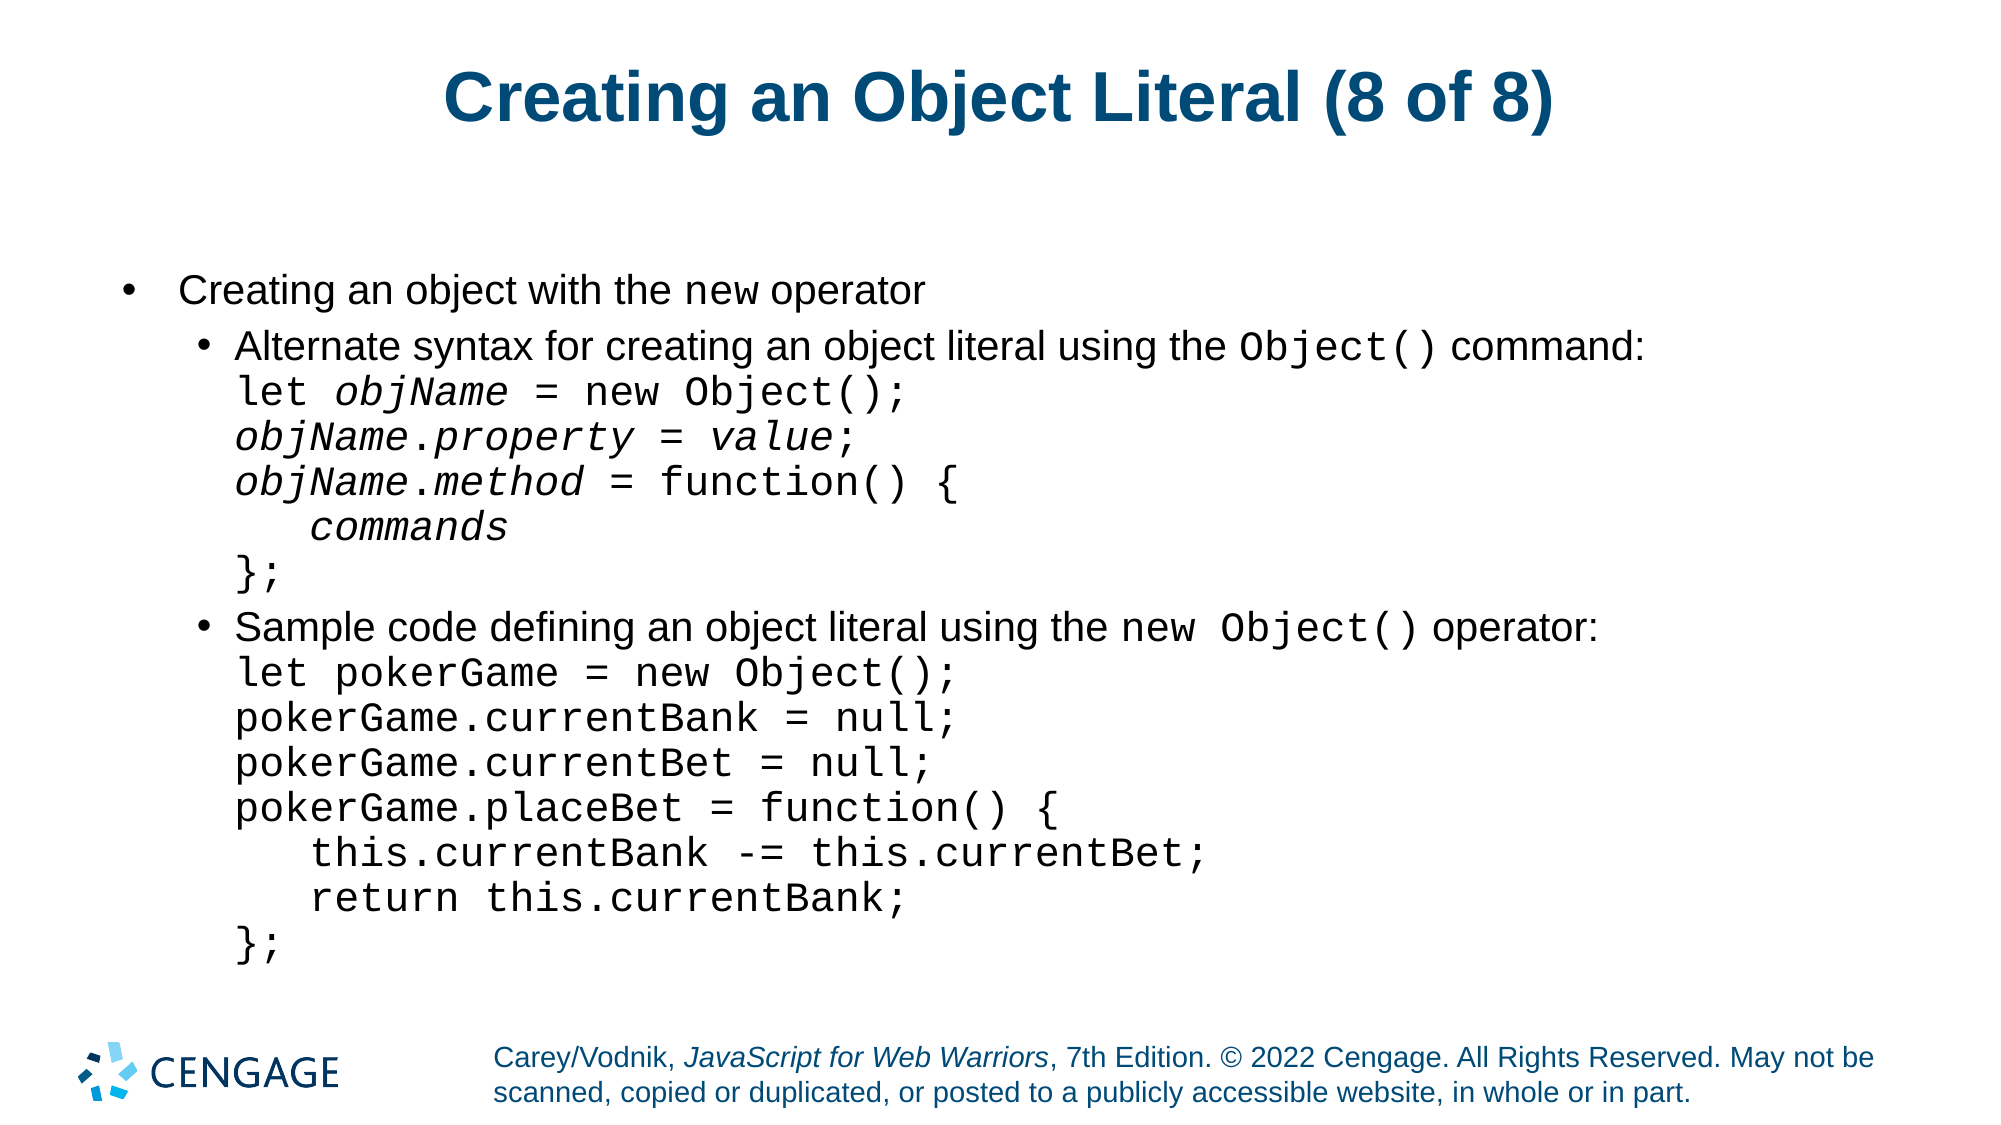

# Creating an Object Literal (8 of 8)
Creating an object with the new operator
Alternate syntax for creating an object literal using the Object() command:
let objName = new Object();
objName.property = value;
objName.method = function() {
   commands
};
Sample code defining an object literal using the new Object() operator:
let pokerGame = new Object();
pokerGame.currentBank = null;
pokerGame.currentBet = null;
pokerGame.placeBet = function() {
   this.currentBank -= this.currentBet;
   return this.currentBank;
};